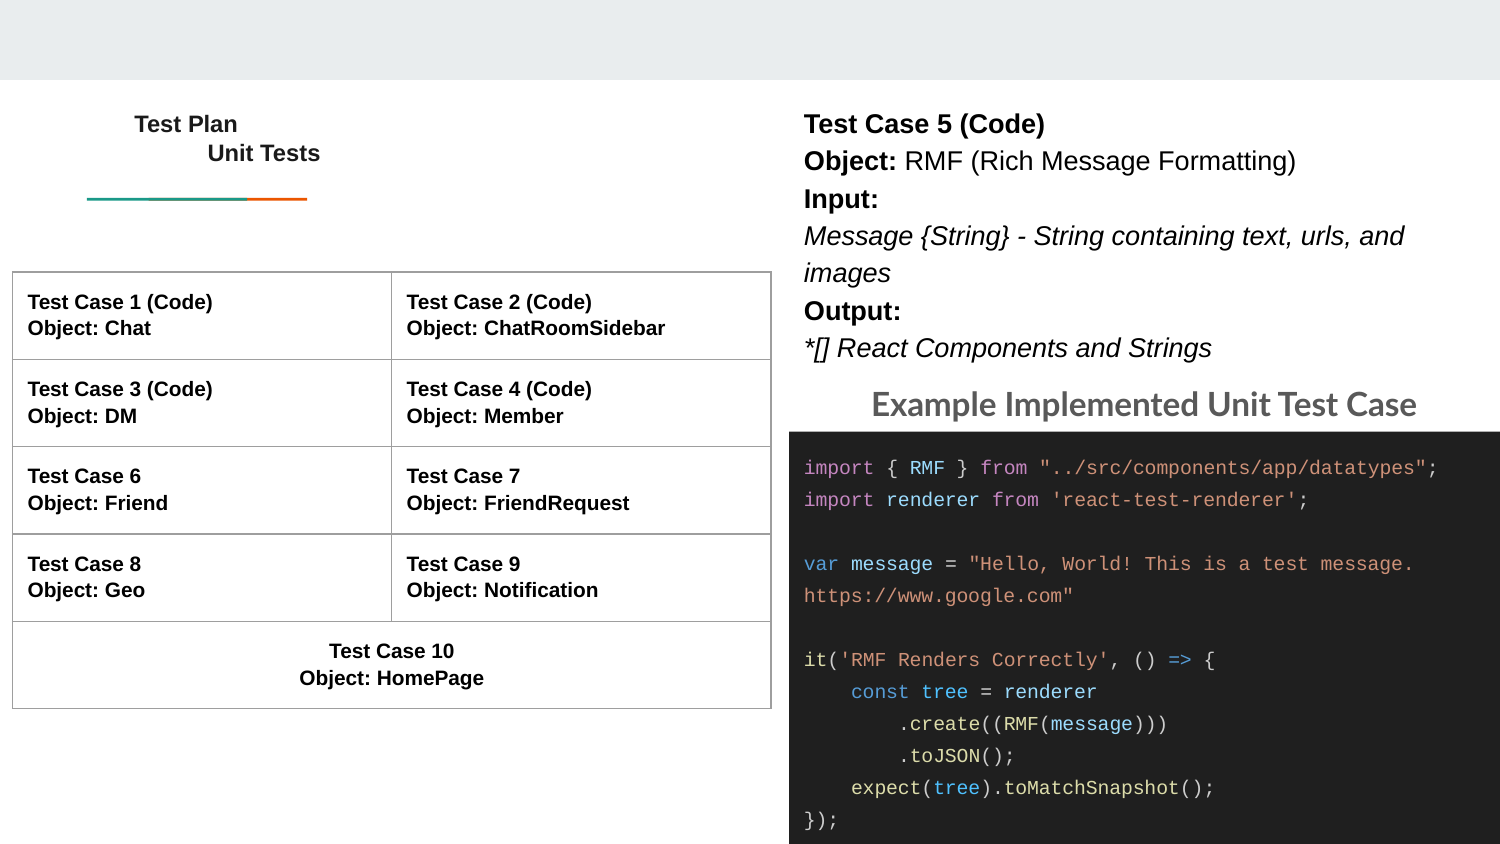

Test Case 5 (Code)
Object: RMF (Rich Message Formatting)
Input:
Message {String} - String containing text, urls, and images
Output:
*[] React Components and Strings
# Test Plan
Unit Tests
| Test Case 1 (Code) Object: Chat | Test Case 2 (Code) Object: ChatRoomSidebar |
| --- | --- |
| Test Case 3 (Code) Object: DM | Test Case 4 (Code) Object: Member |
| Test Case 6 Object: Friend | Test Case 7 Object: FriendRequest |
| Test Case 8 Object: Geo | Test Case 9 Object: Notification |
| Test Case 10 Object: HomePage |  |
Example Implemented Unit Test Case
import { RMF } from "../src/components/app/datatypes";
import renderer from 'react-test-renderer';

var message = "Hello, World! This is a test message. https://www.google.com"

it('RMF Renders Correctly', () => {
    const tree = renderer
        .create((RMF(message)))
        .toJSON();
    expect(tree).toMatchSnapshot();
});